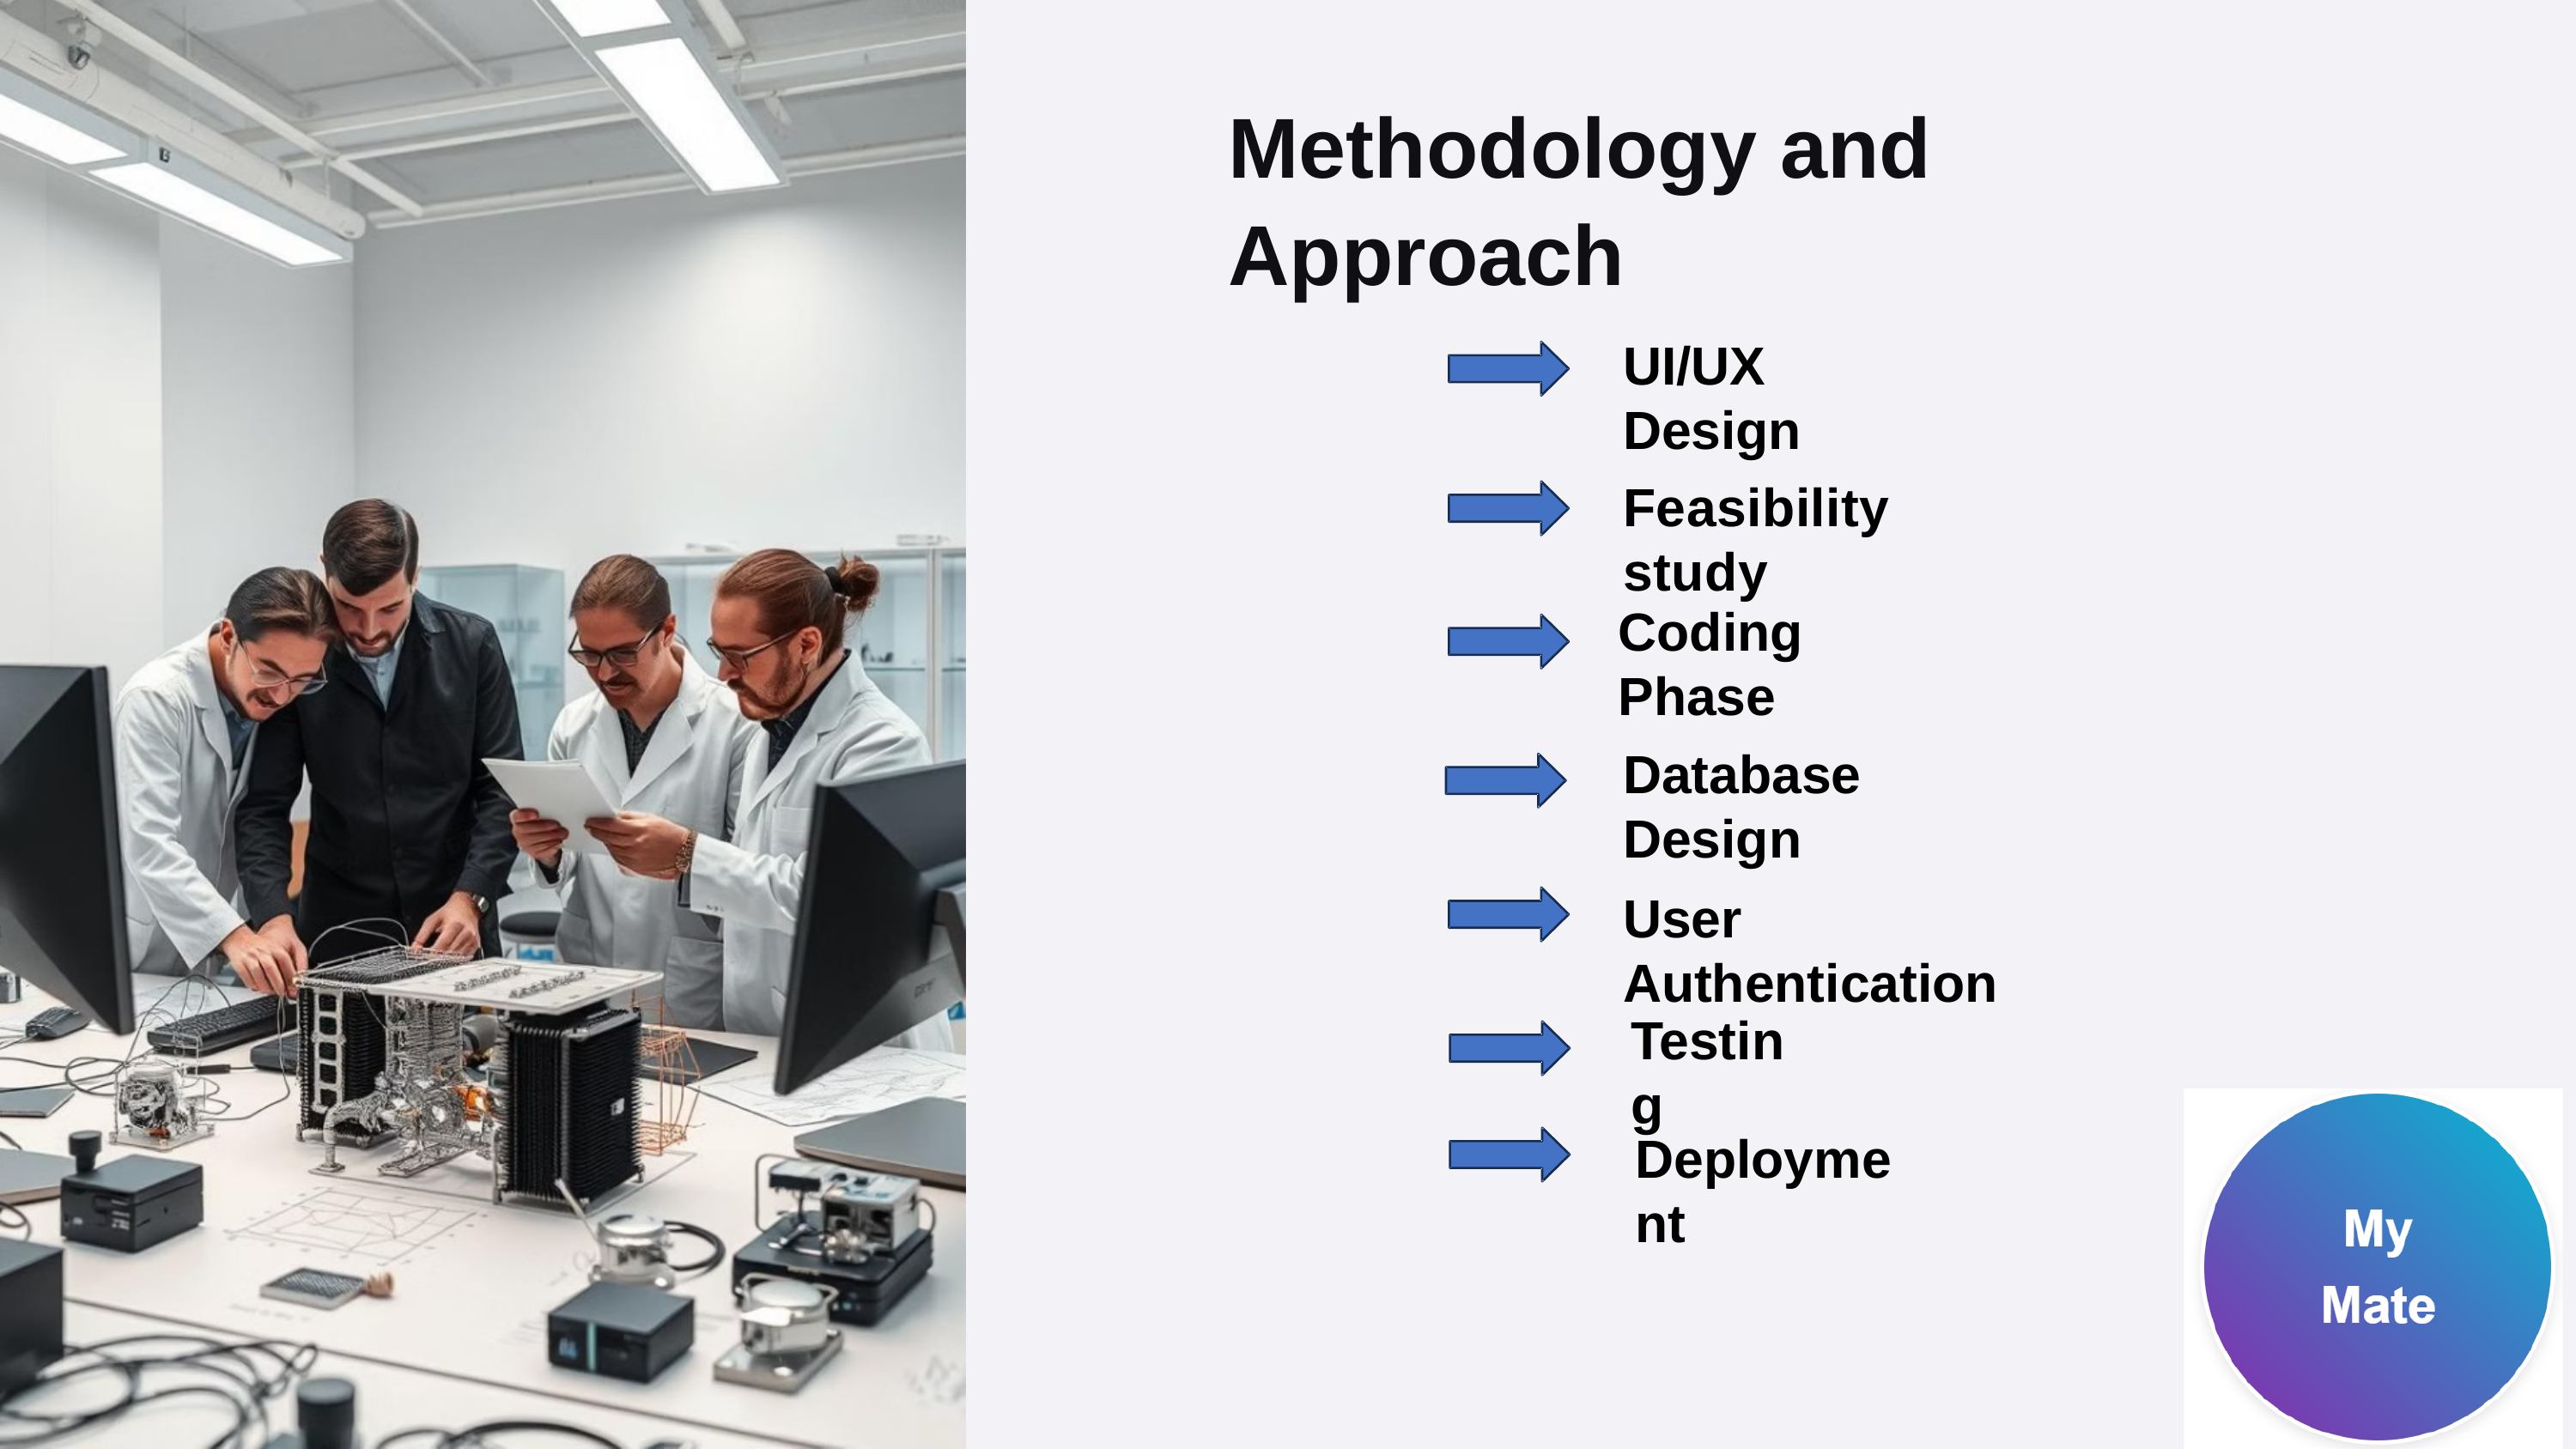

Methodology and Approach
UI/UX Design

Feasibility study

Coding Phase

Database Design

User Authentication

Testing

Deployment